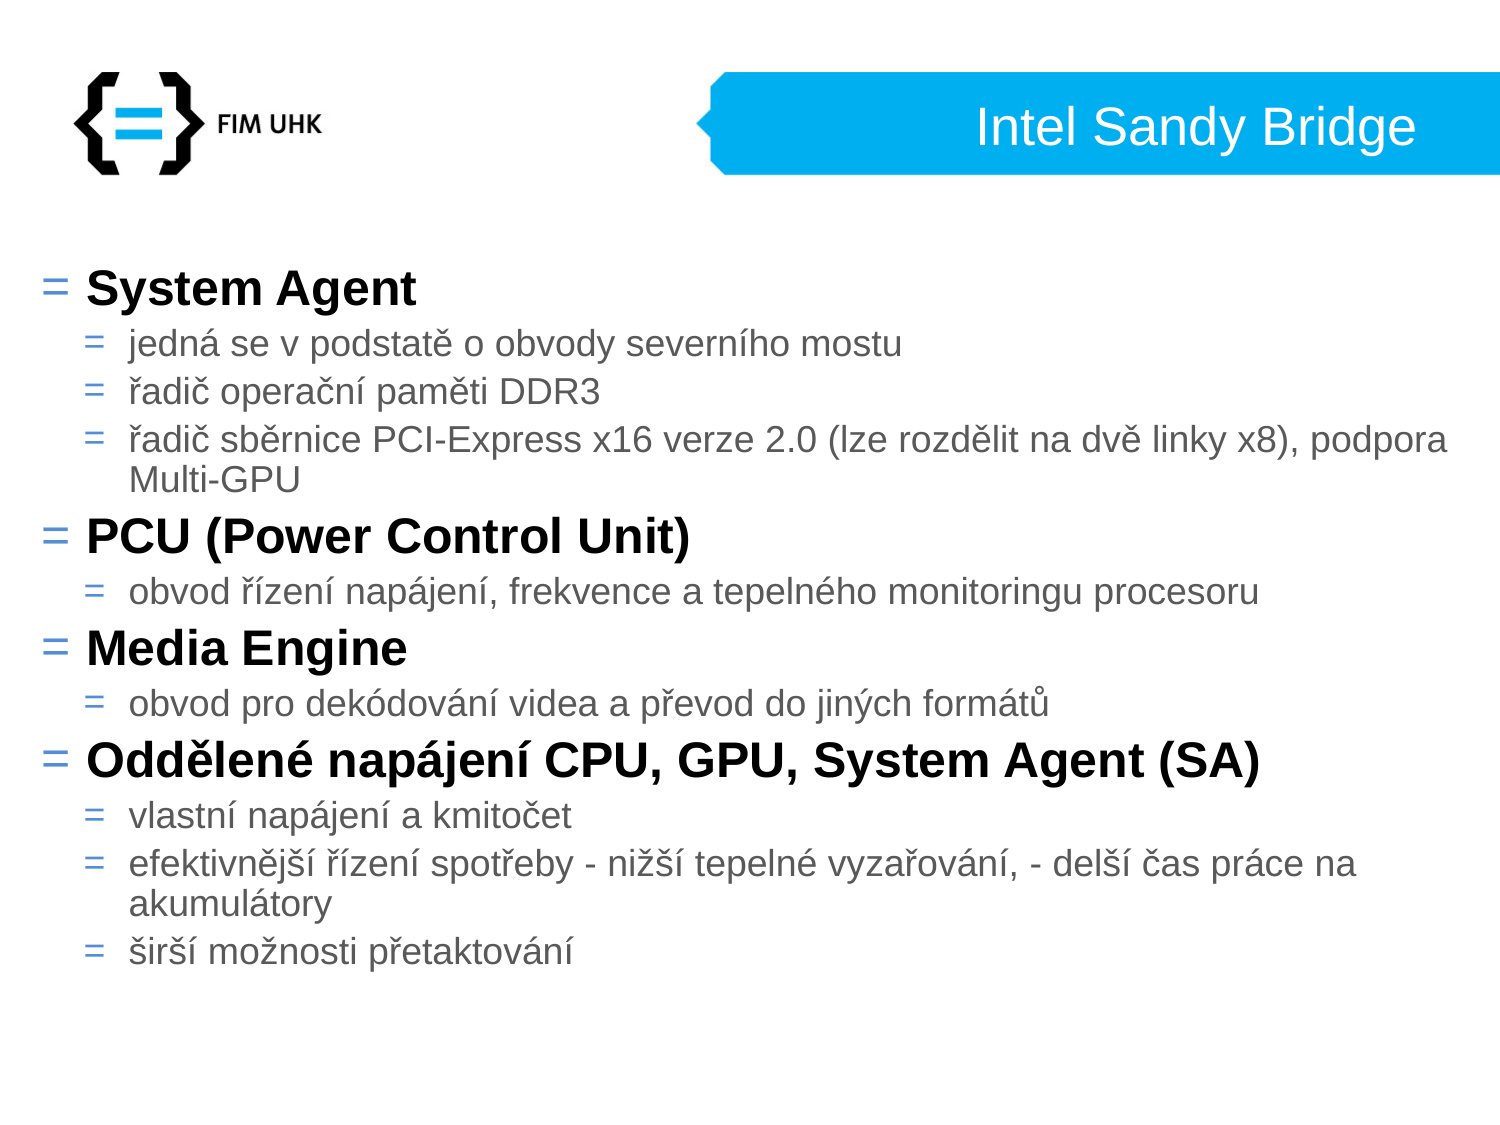

# Intel Sandy Bridge
System Agent
jedná se v podstatě o obvody severního mostu
řadič operační paměti DDR3
řadič sběrnice PCI-Express x16 verze 2.0 (lze rozdělit na dvě linky x8), podpora Multi-GPU
PCU (Power Control Unit)
obvod řízení napájení, frekvence a tepelného monitoringu procesoru
Media Engine
obvod pro dekódování videa a převod do jiných formátů
Oddělené napájení CPU, GPU, System Agent (SA)
vlastní napájení a kmitočet
efektivnější řízení spotřeby - nižší tepelné vyzařování, - delší čas práce na akumulátory
širší možnosti přetaktování